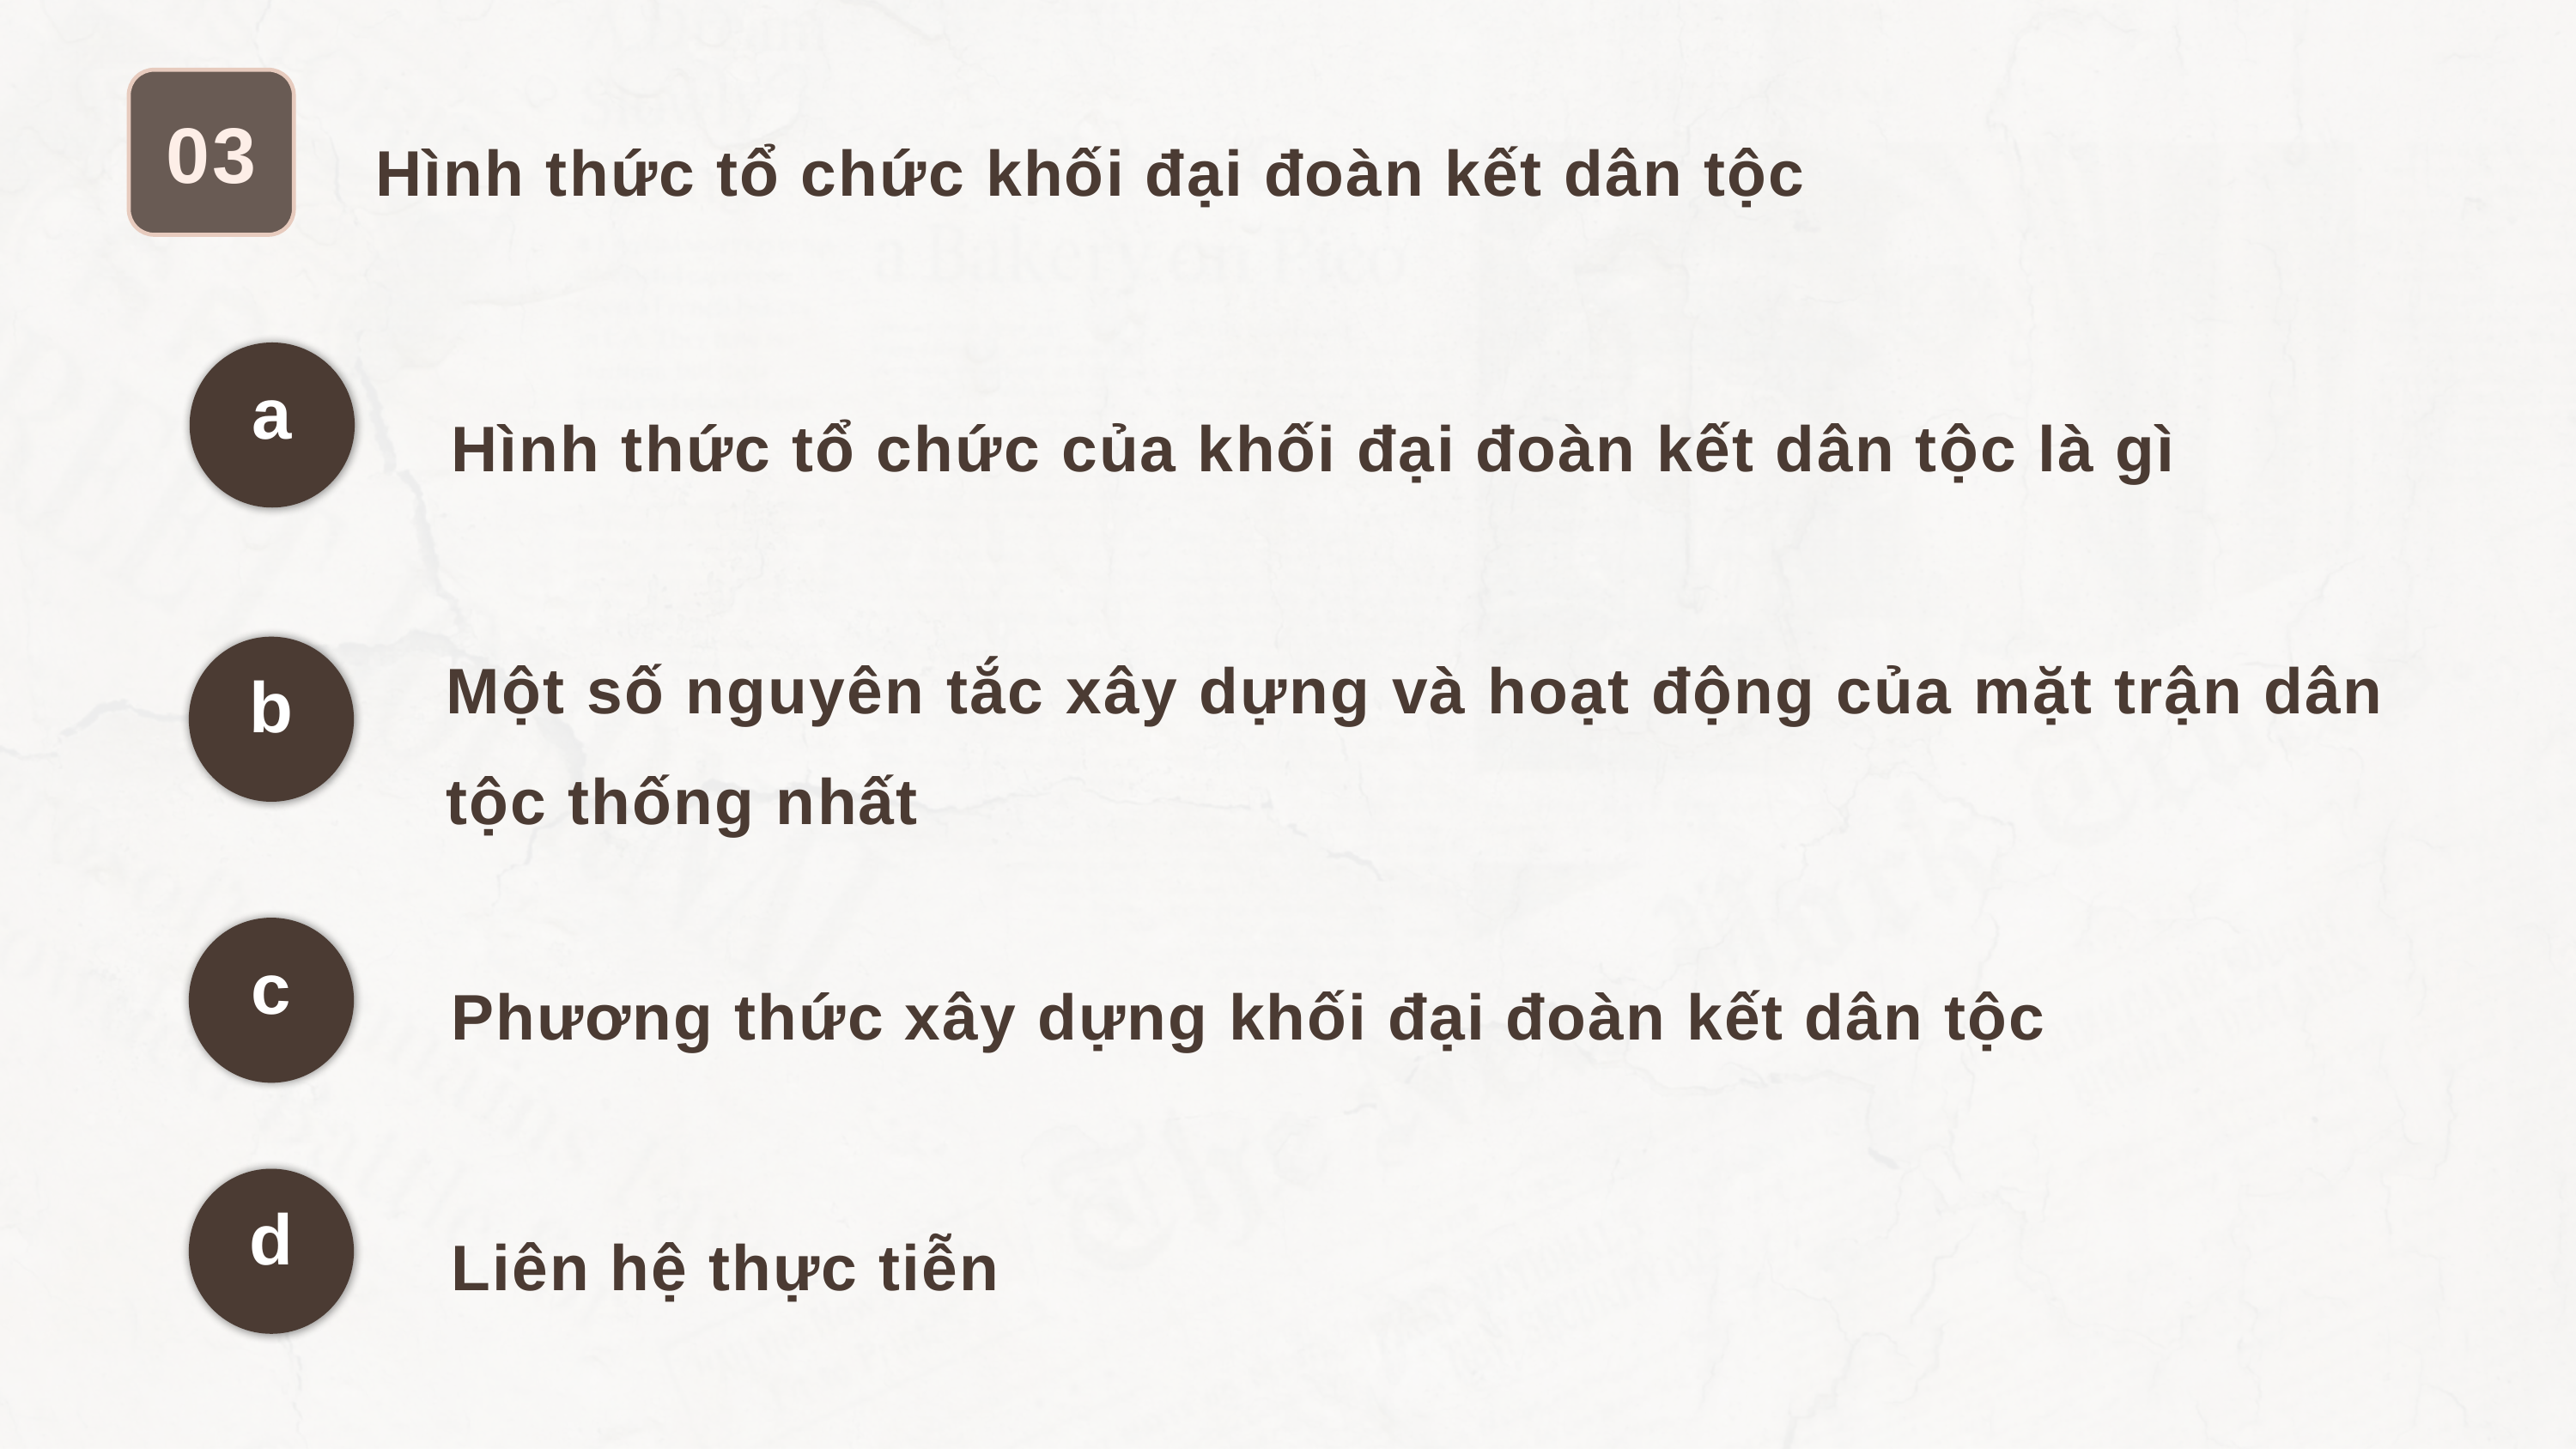

03
Hình thức tổ chức khối đại đoàn kết dân tộc

a
Hình thức tổ chức của khối đại đoàn kết dân tộc là gì
Một số nguyên tắc xây dựng và hoạt động của mặt trận dân tộc thống nhất

b

c
Phương thức xây dựng khối đại đoàn kết dân tộc

d
Liên hệ thực tiễn